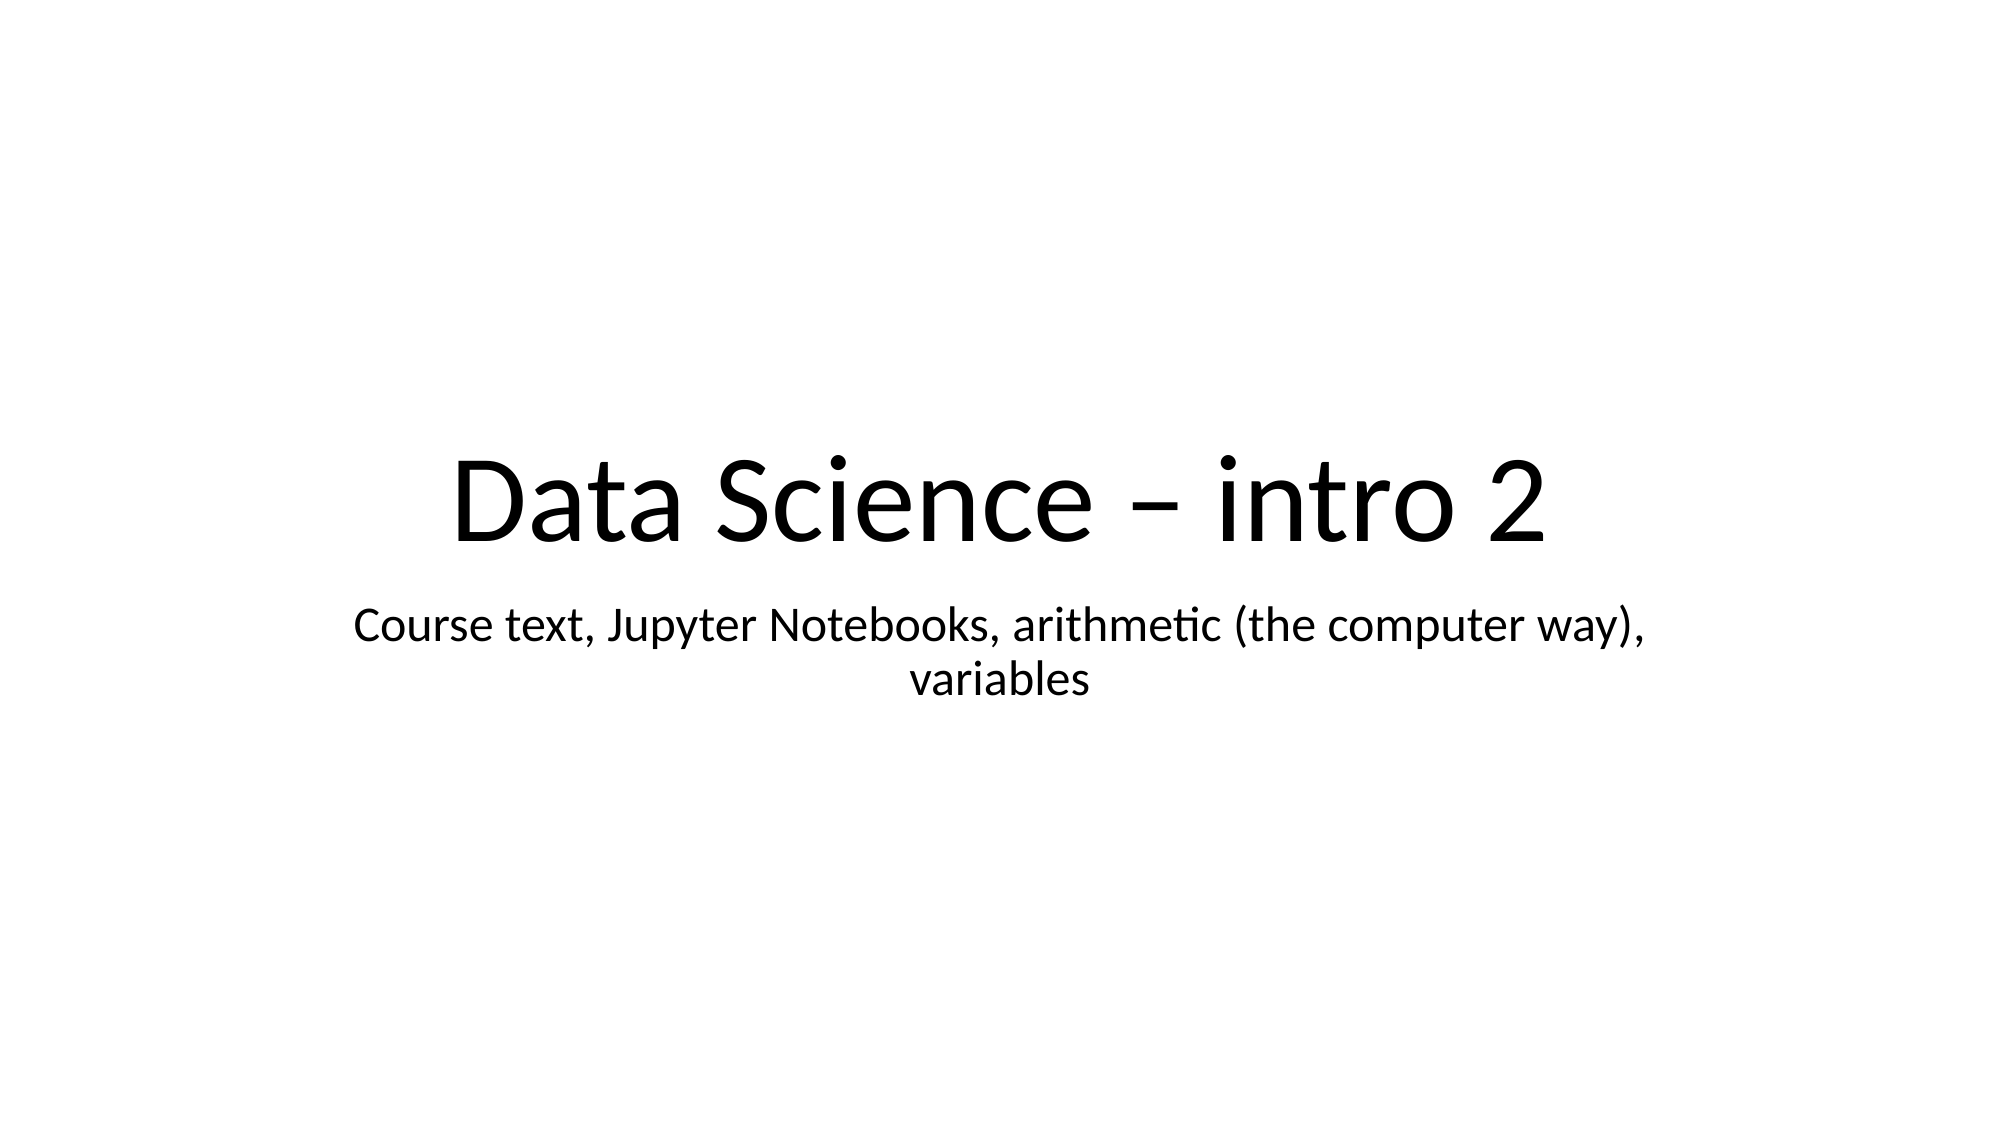

# Data Science – intro 2
Course text, Jupyter Notebooks, arithmetic (the computer way), variables